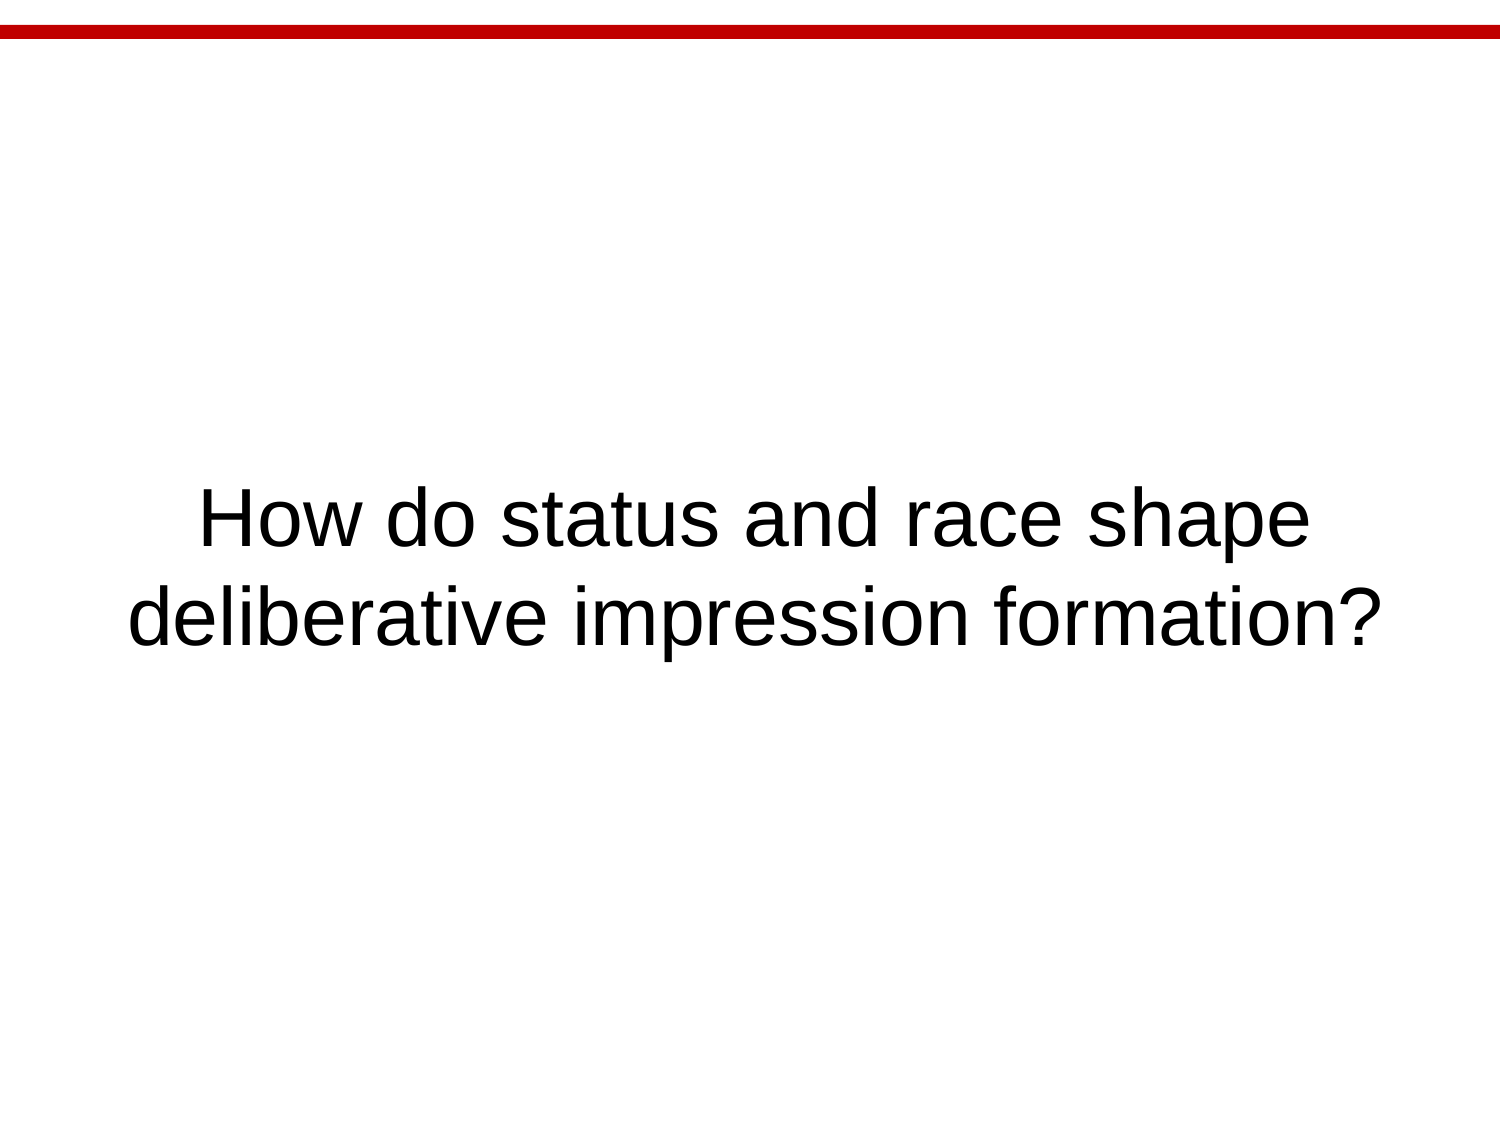

# How do status and race shape deliberative impression formation?